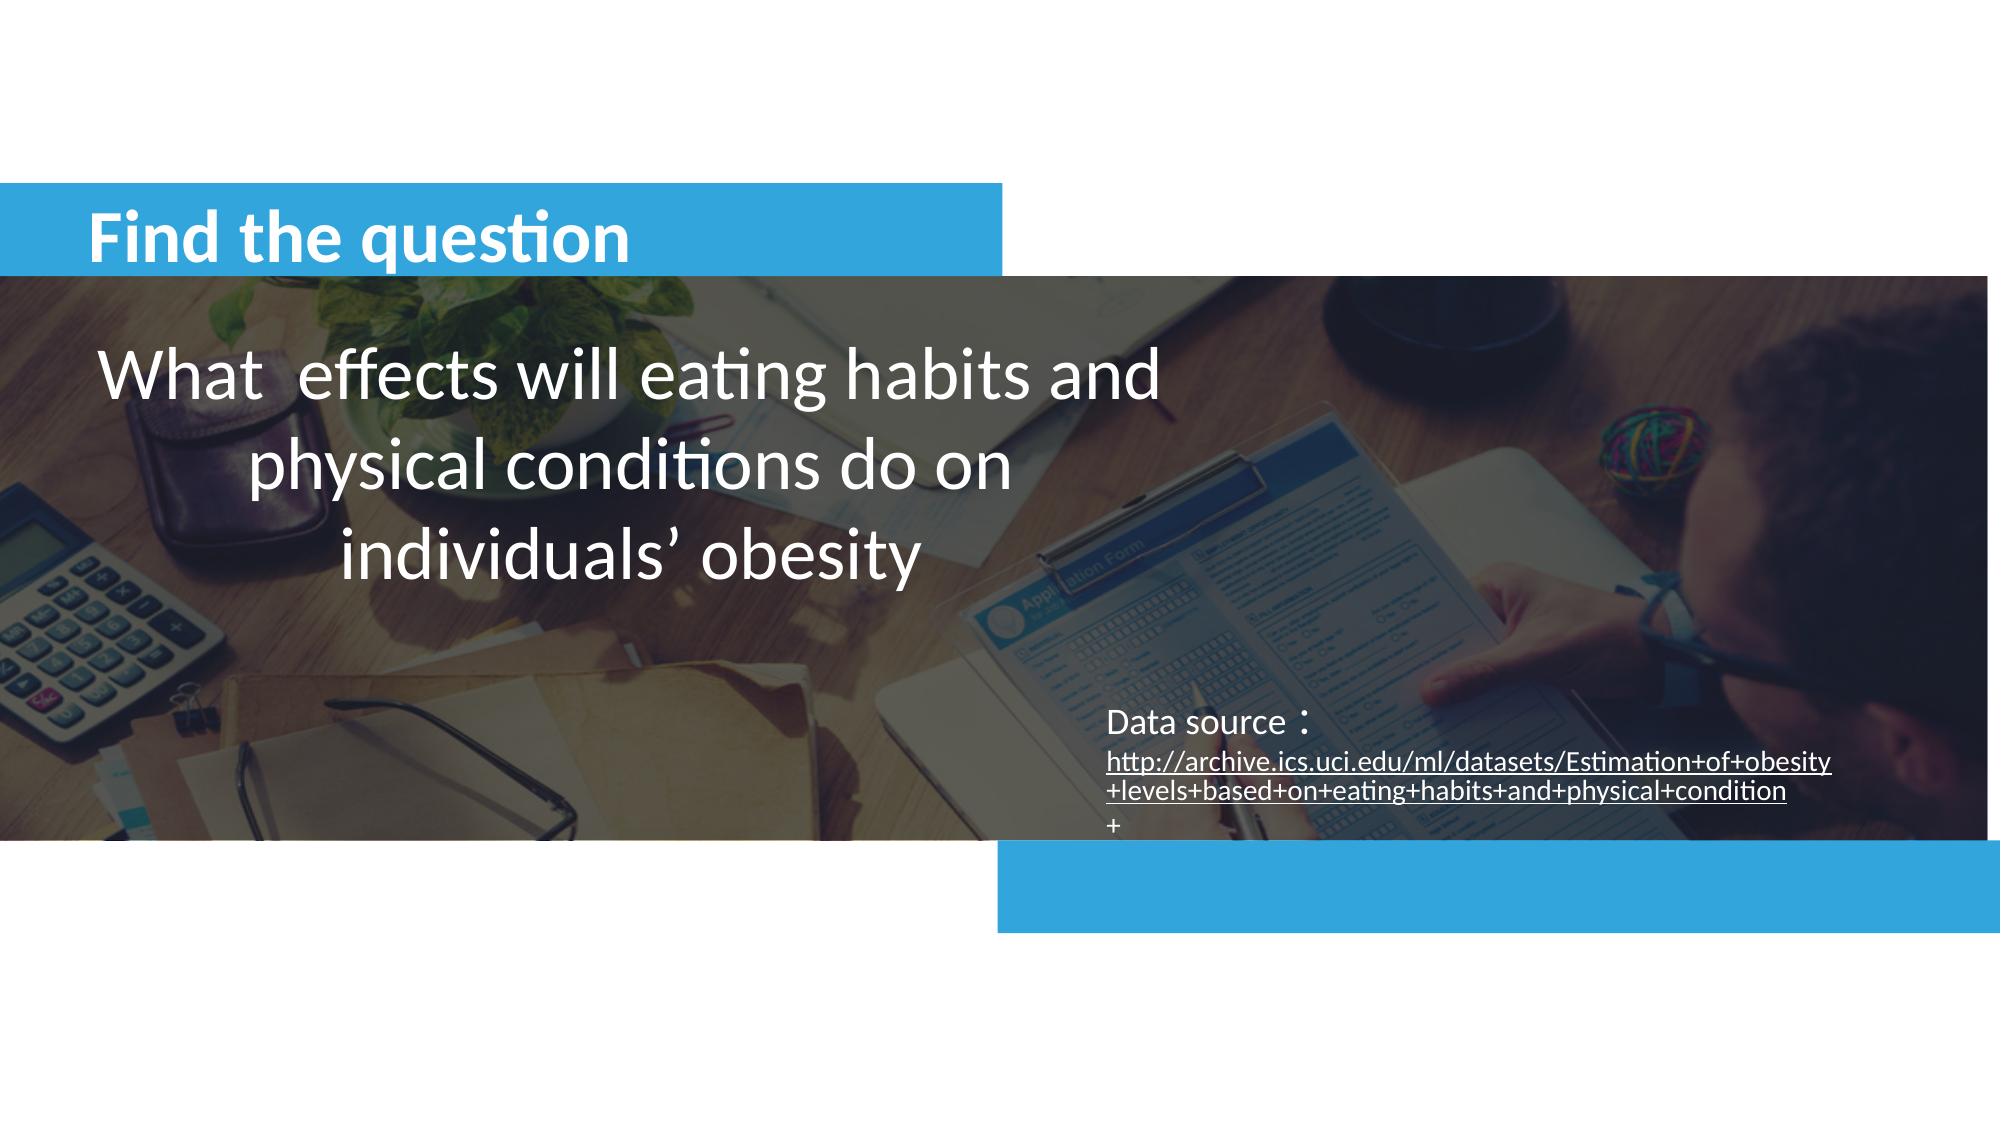

Find the question

What  effects will eating habits and physical conditions do on individuals’ obesity
Data source：http://archive.ics.uci.edu/ml/datasets/Estimation+of+obesity+levels+based+on+eating+habits+and+physical+condition+